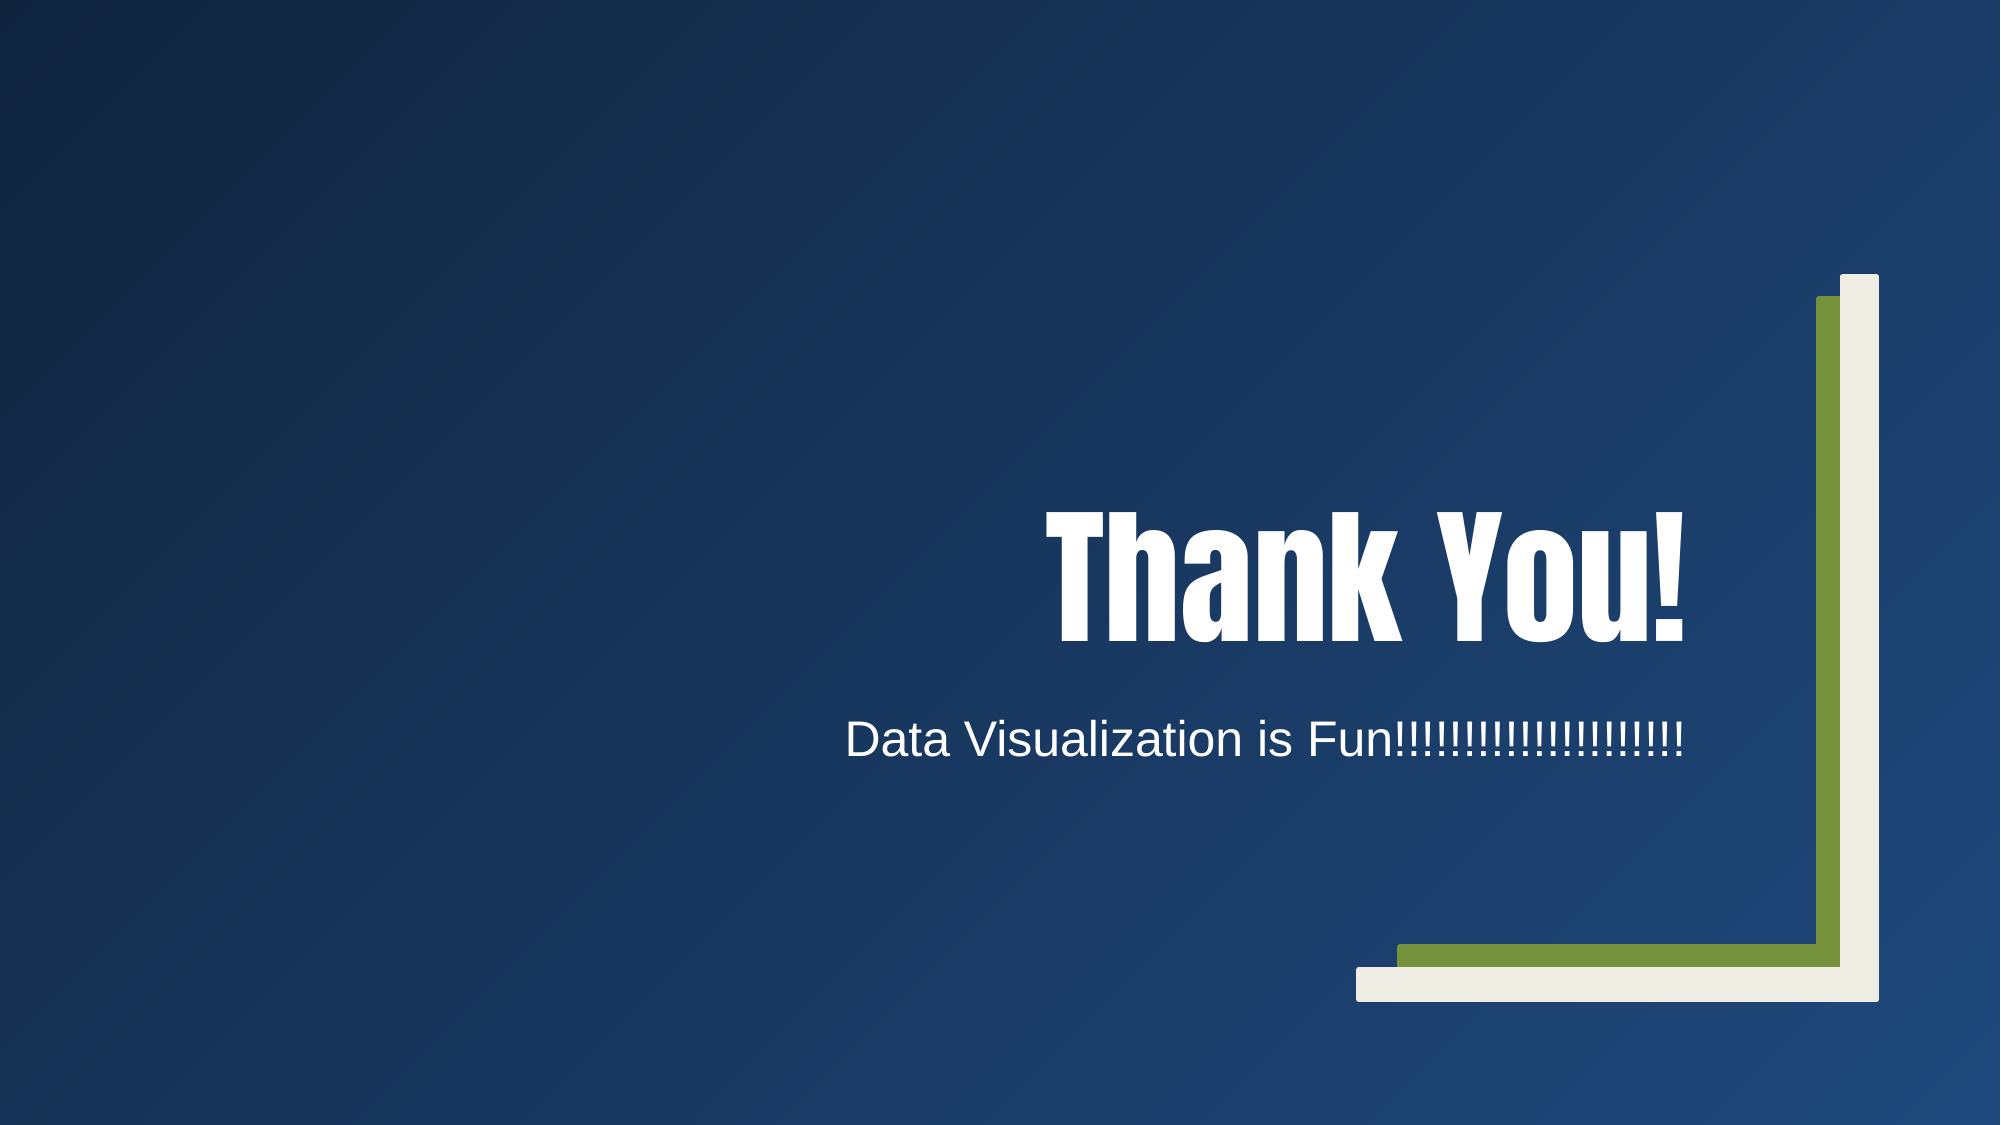

# Thank You!
Data Visualization is Fun!!!!!!!!!!!!!!!!!!!!!